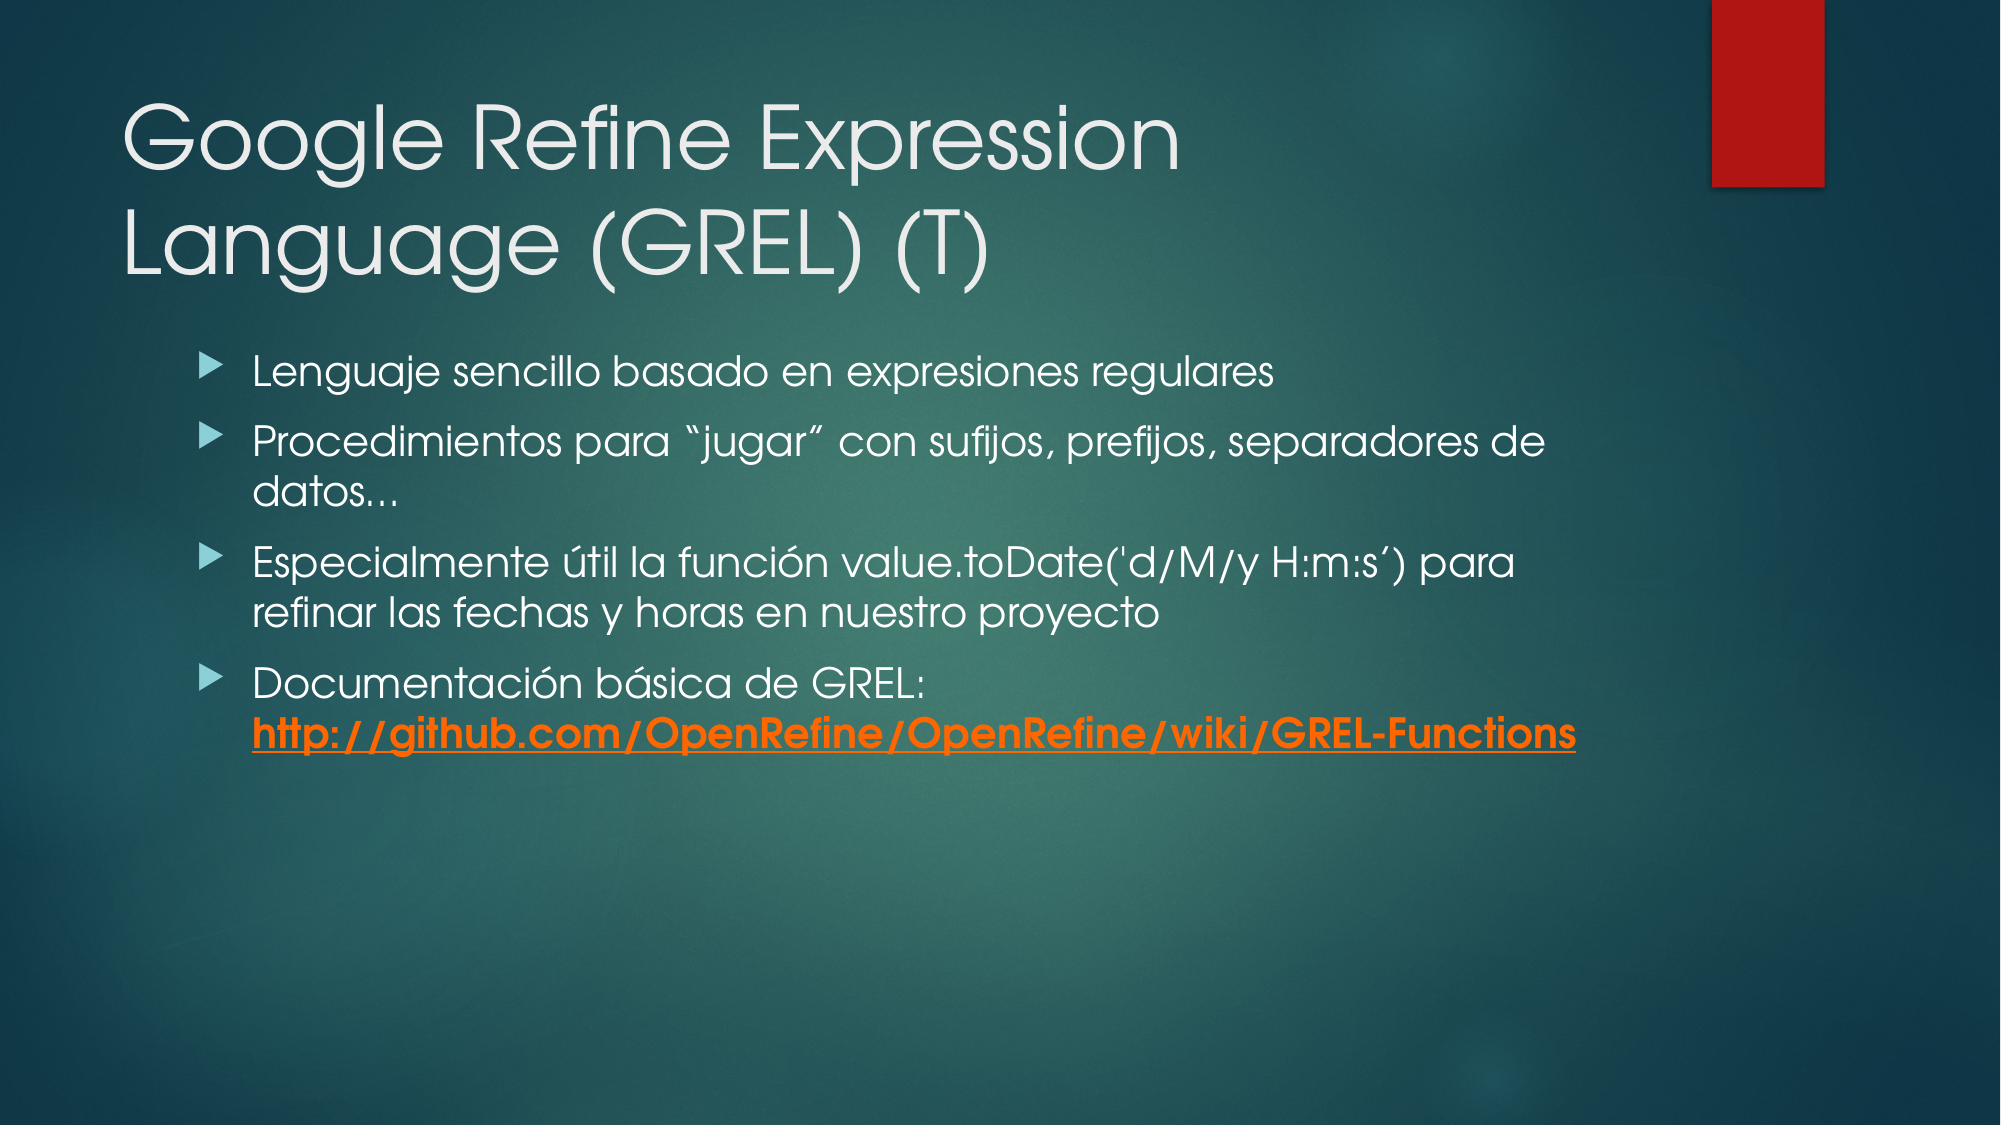

# Google Refine Expression Language (GREL) (T)
Lenguaje sencillo basado en expresiones regulares
Procedimientos para “jugar” con sufijos, prefijos, separadores de datos…
Especialmente útil la función value.toDate('d/M/y H:m:s’) para refinar las fechas y horas en nuestro proyecto
Documentación básica de GREL: http://github.com/OpenRefine/OpenRefine/wiki/GREL-Functions